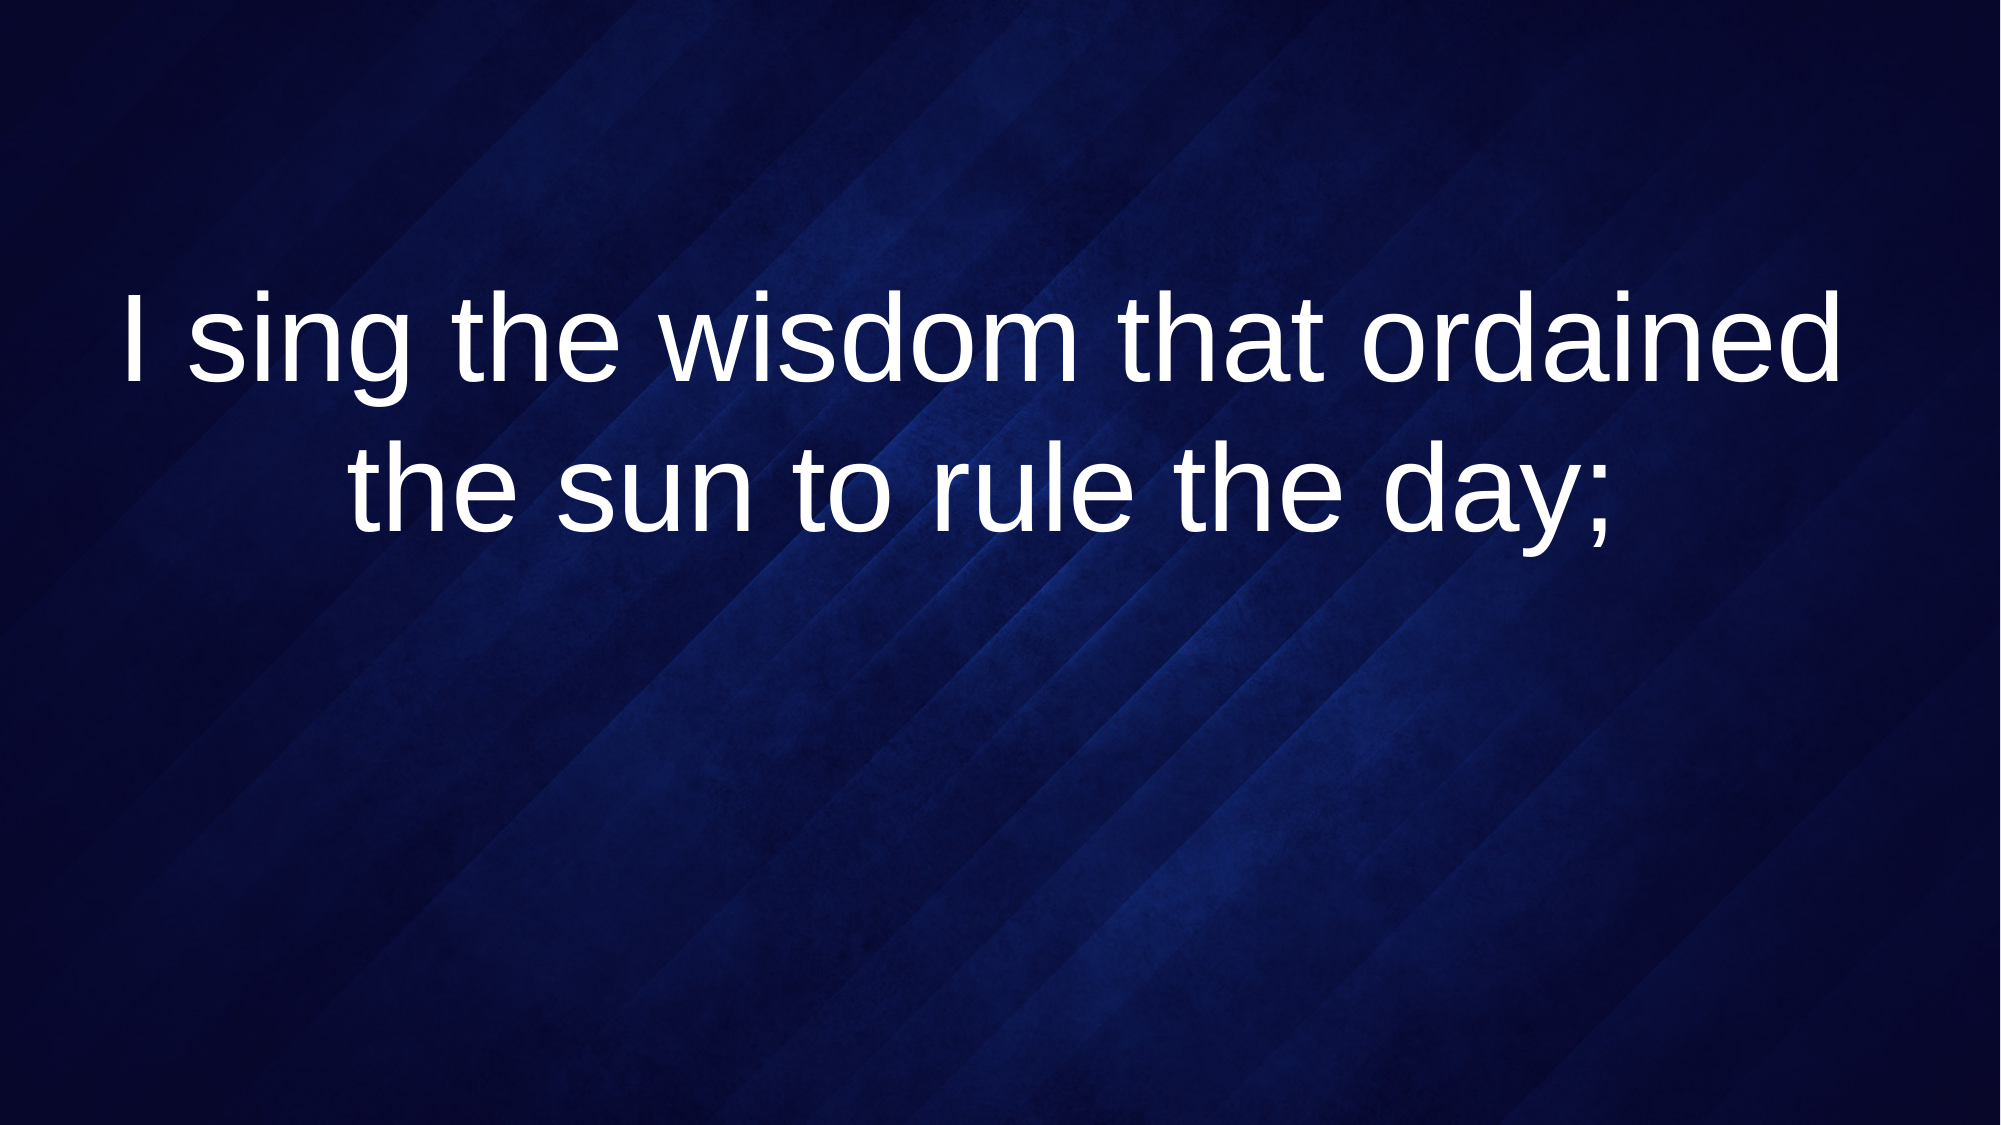

# I sing the wisdom that ordained the sun to rule the day;